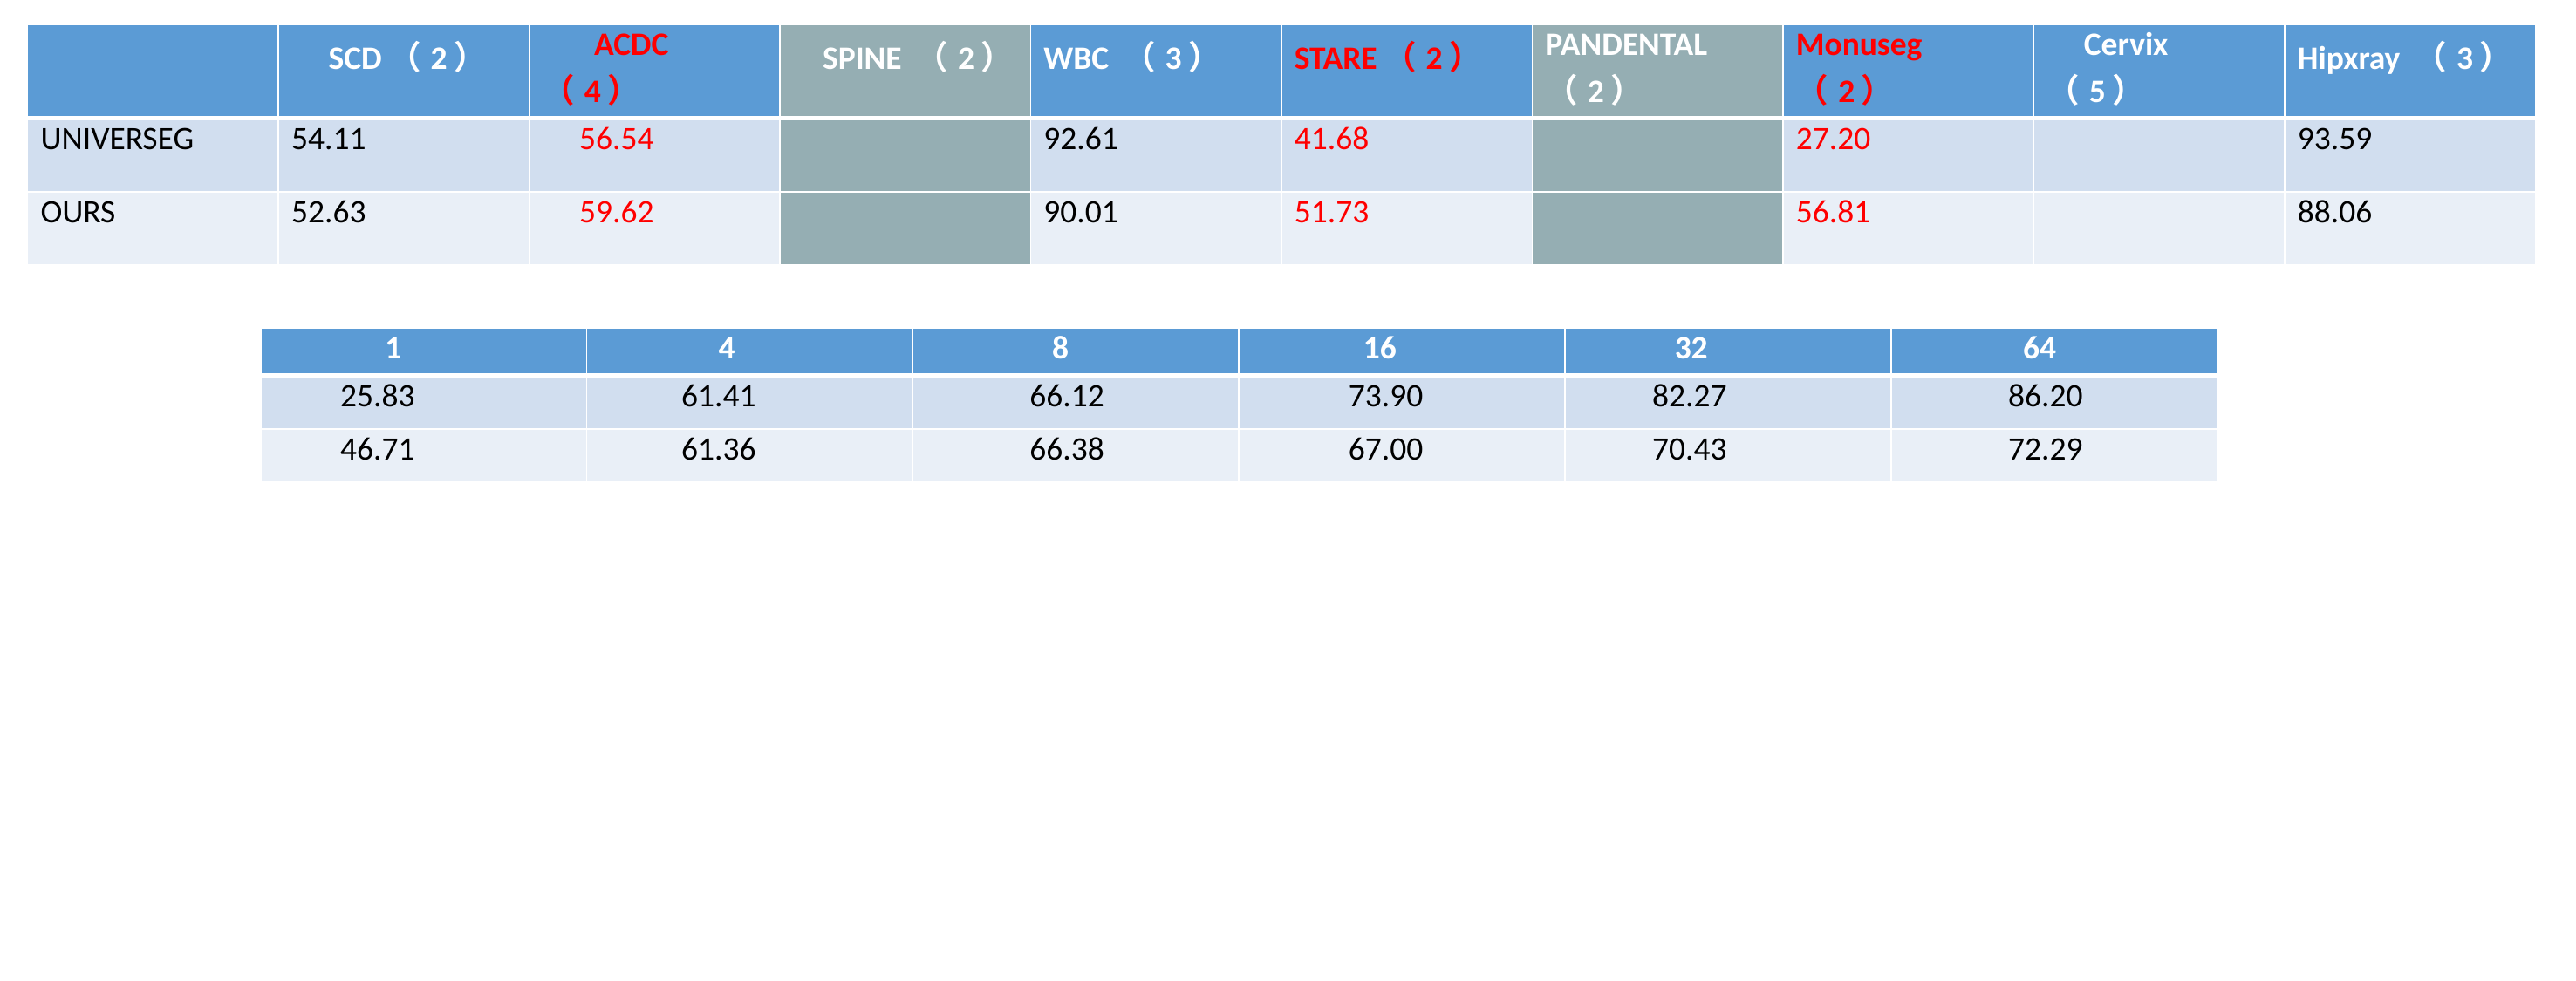

|  | SCD（2） | ACDC （4） | SPINE （2） | WBC （3） | STARE（2） | PANDENTAL（2） | Monuseg （2） | Cervix （5） | Hipxray （3） |
| --- | --- | --- | --- | --- | --- | --- | --- | --- | --- |
| UNIVERSEG | 54.11 | 56.54 |  | 92.61 | 41.68 |  | 27.20 |  | 93.59 |
| OURS | 52.63 | 59.62 |  | 90.01 | 51.73 |  | 56.81 |  | 88.06 |
| 1 | 4 | 8 | 16 | 32 | 64 |
| --- | --- | --- | --- | --- | --- |
| 25.83 | 61.41 | 66.12 | 73.90 | 82.27 | 86.20 |
| 46.71 | 61.36 | 66.38 | 67.00 | 70.43 | 72.29 |